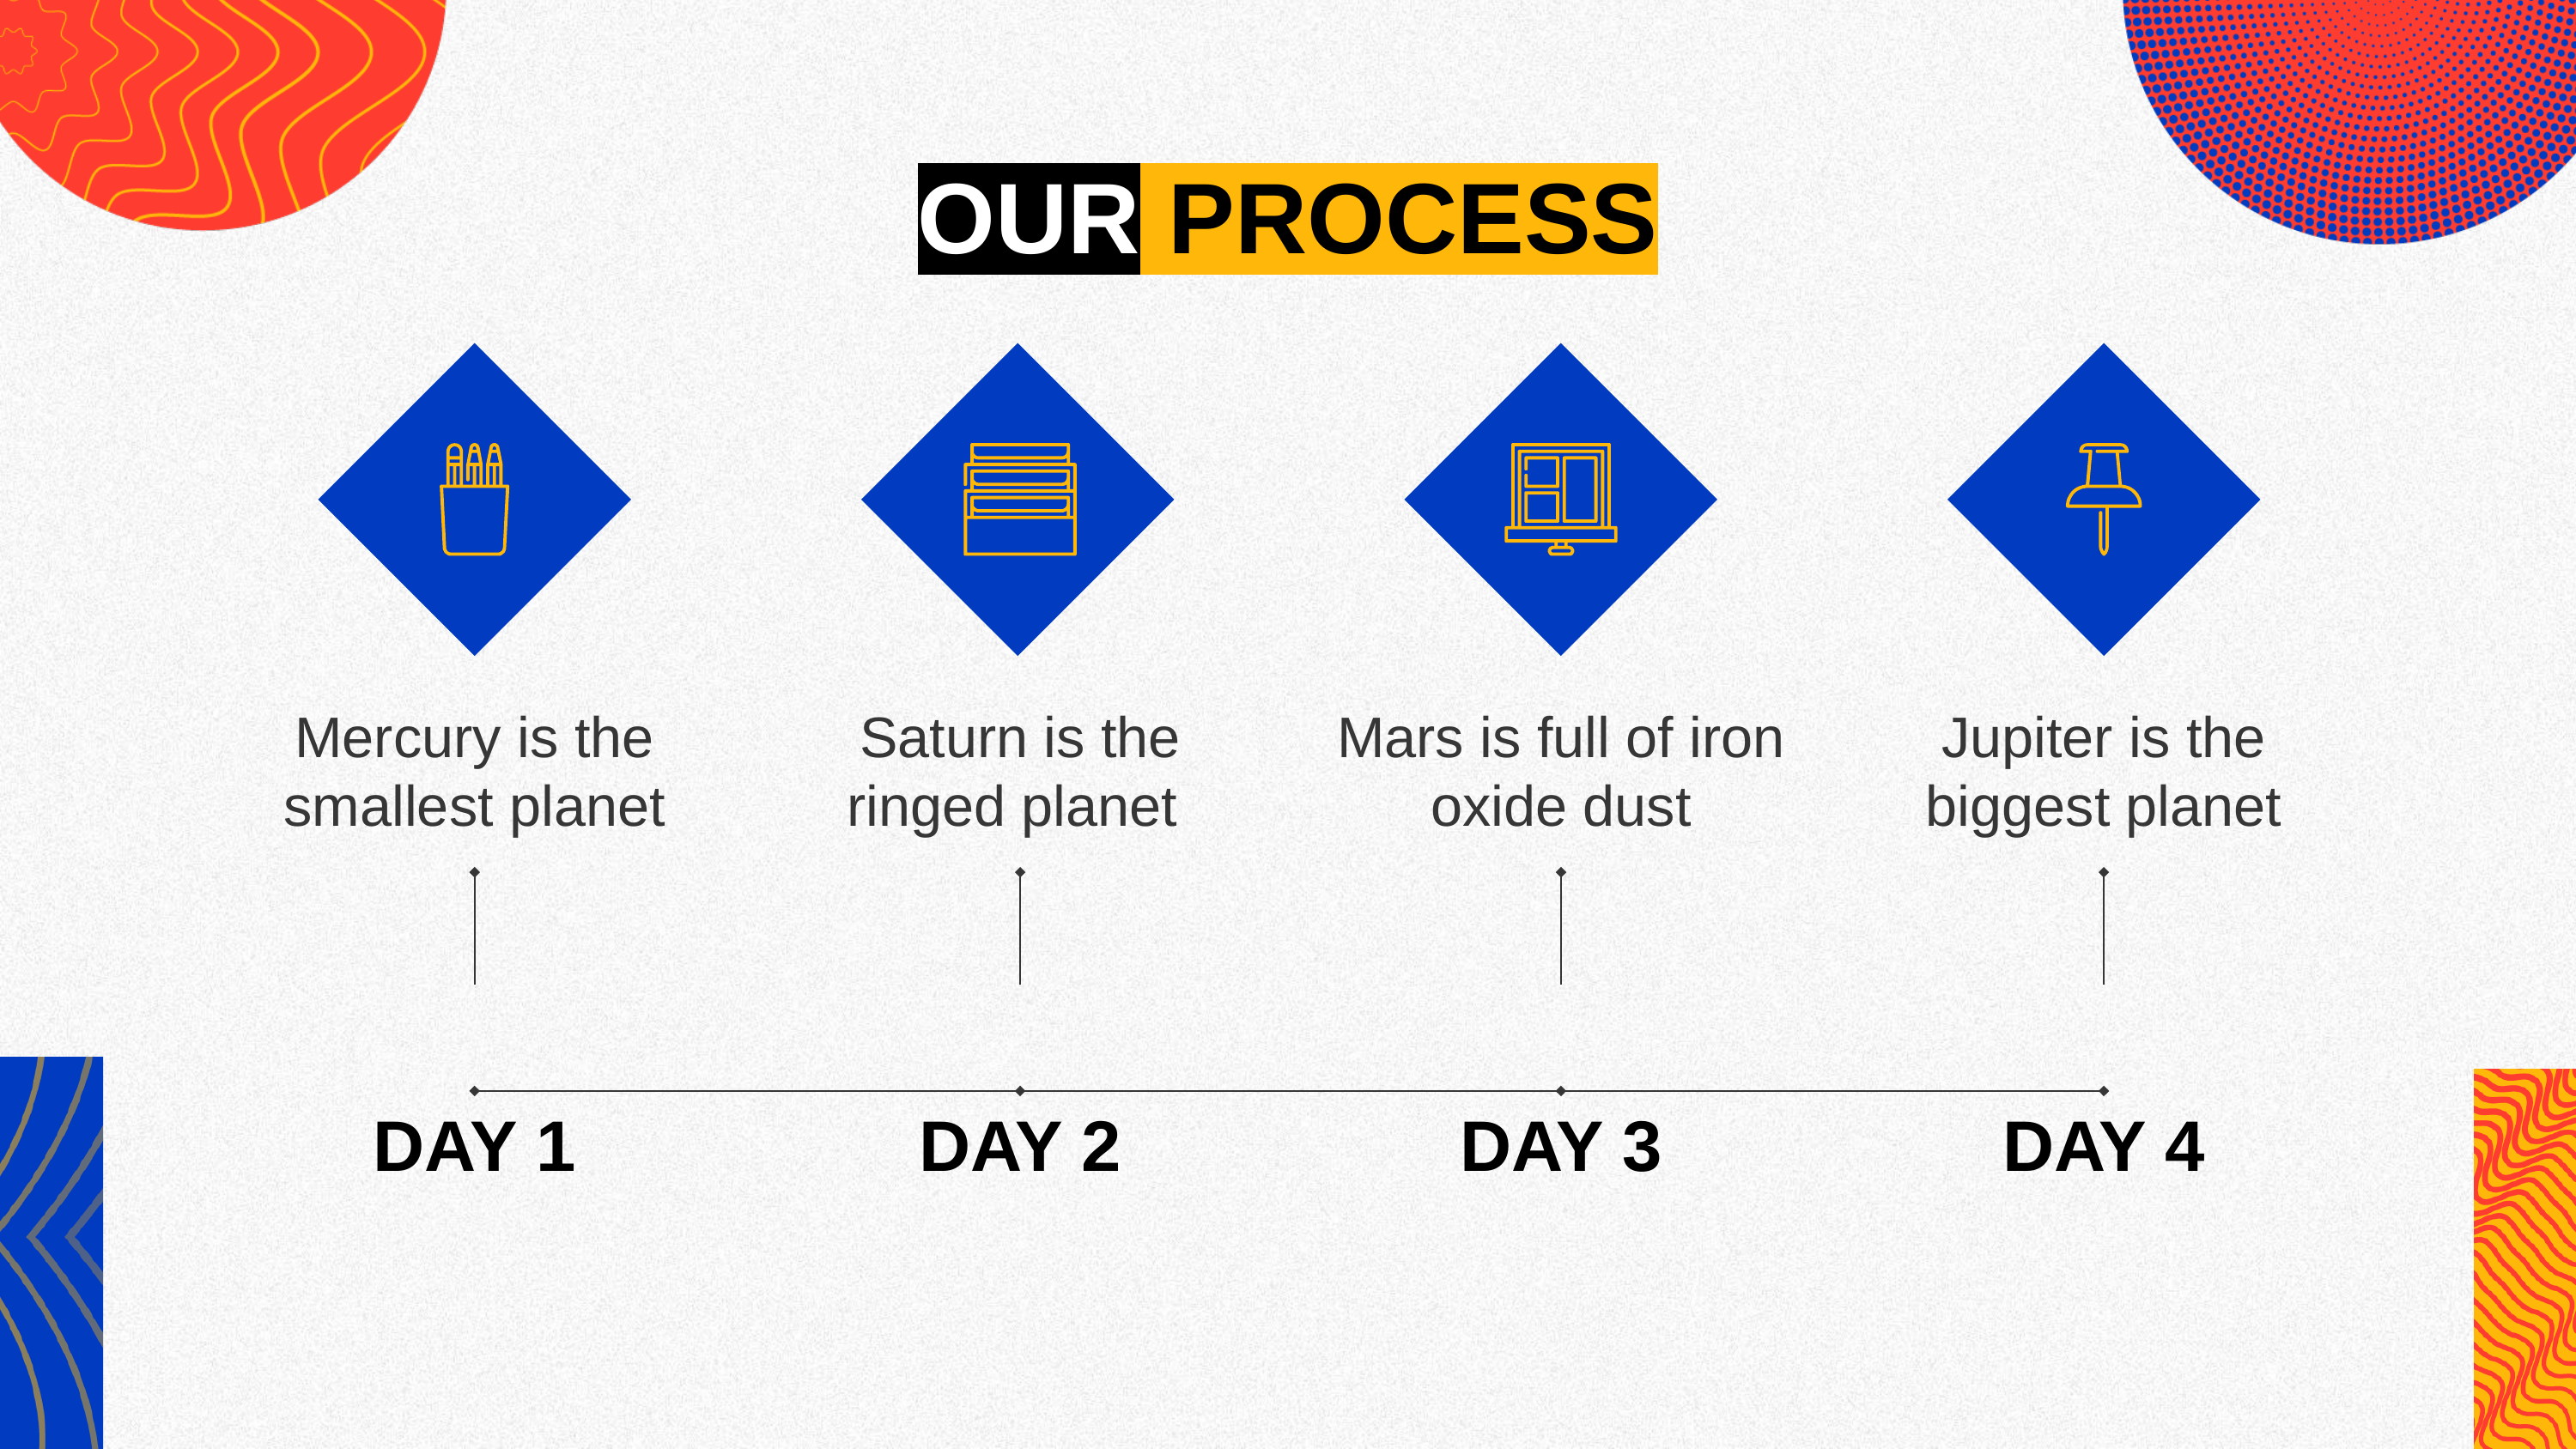

# OUR PROCESS

Mercury is the smallest planet
Saturn is the ringed planet
Mars is full of iron oxide dust
Jupiter is the biggest planet
DAY 1
DAY 2
DAY 3
DAY 4